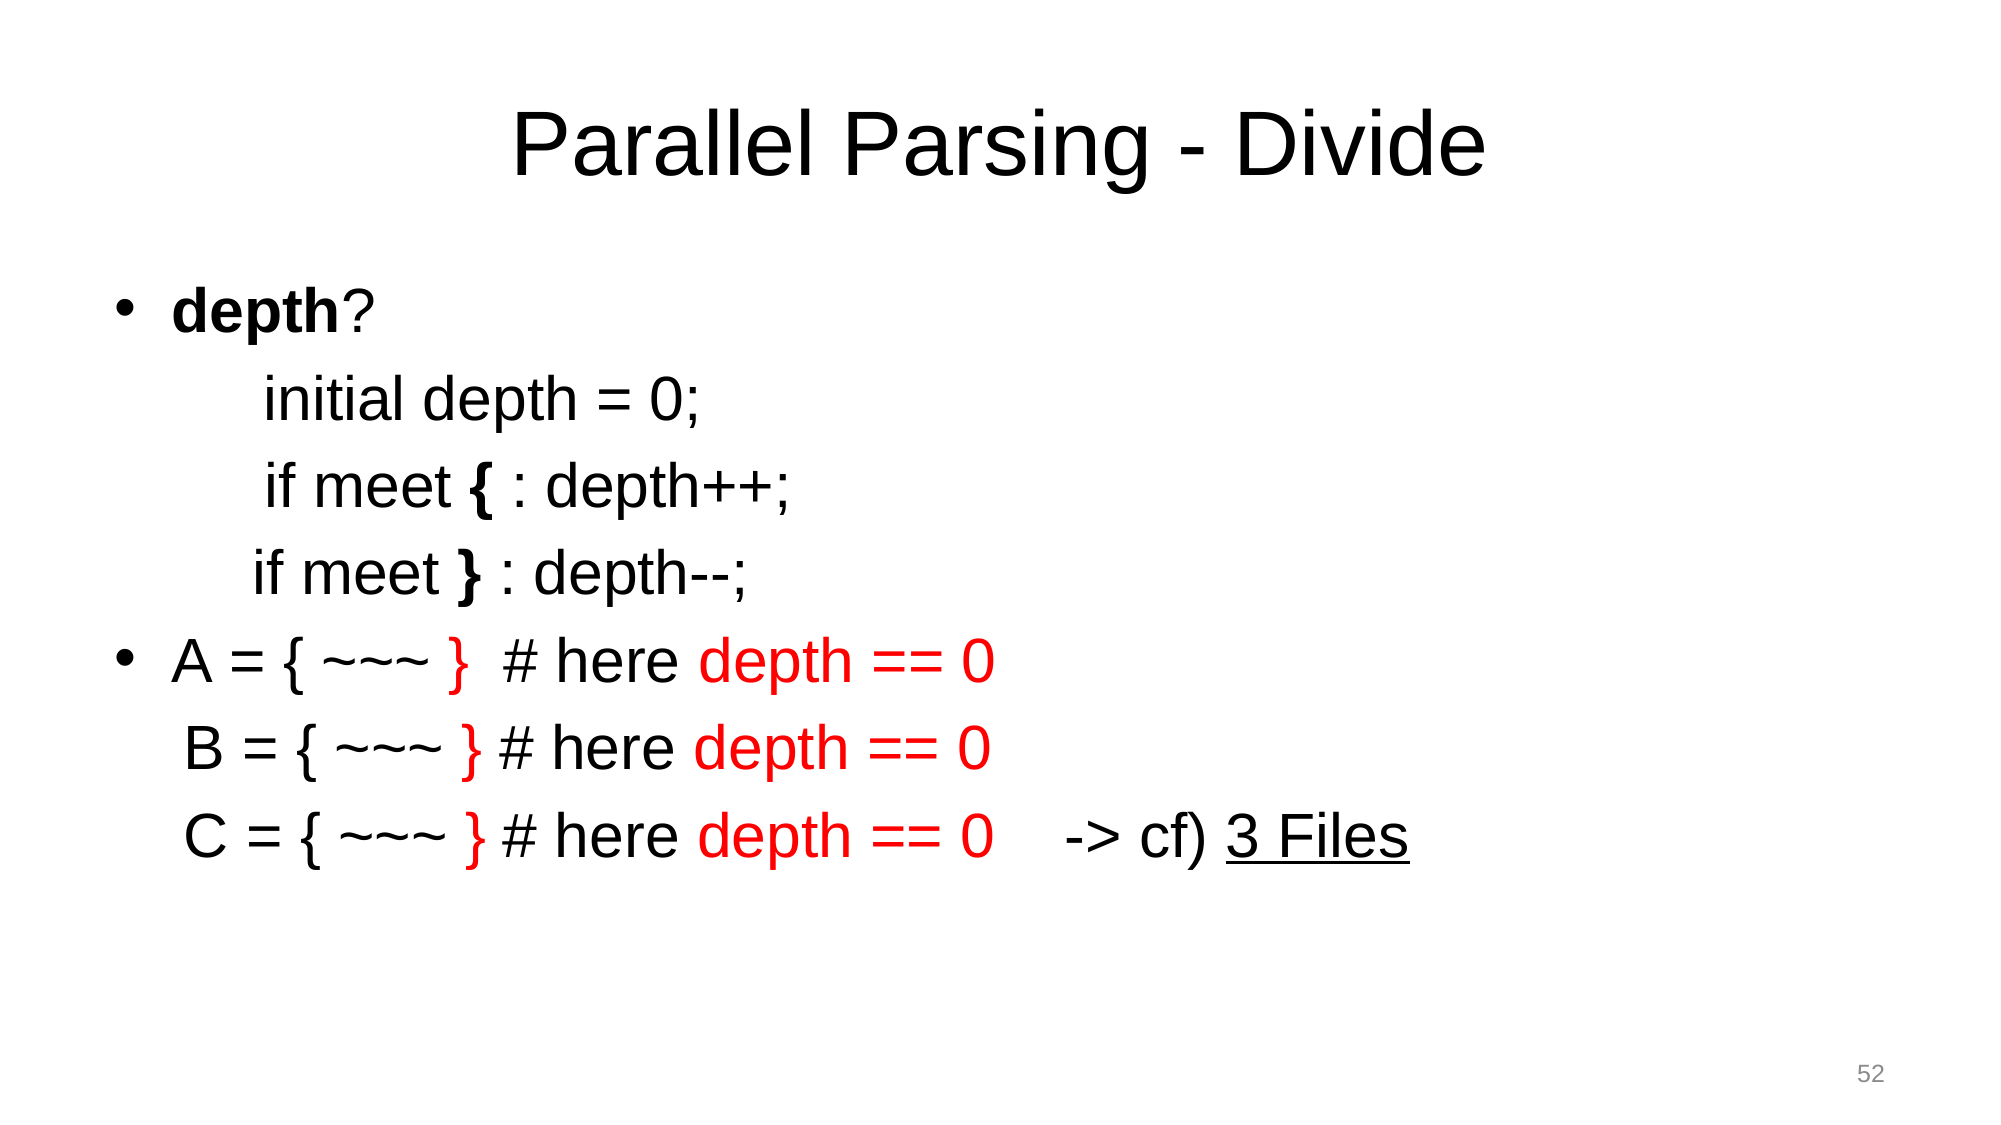

# Parallel Parsing - Divide
depth?
 initial depth = 0;
	if meet { : depth++;
        if meet } : depth--;
A = { ~~~ }  # here depth == 0
    B = { ~~~ } # here depth == 0
    C = { ~~~ } # here depth == 0    -> cf) 3 Files
52